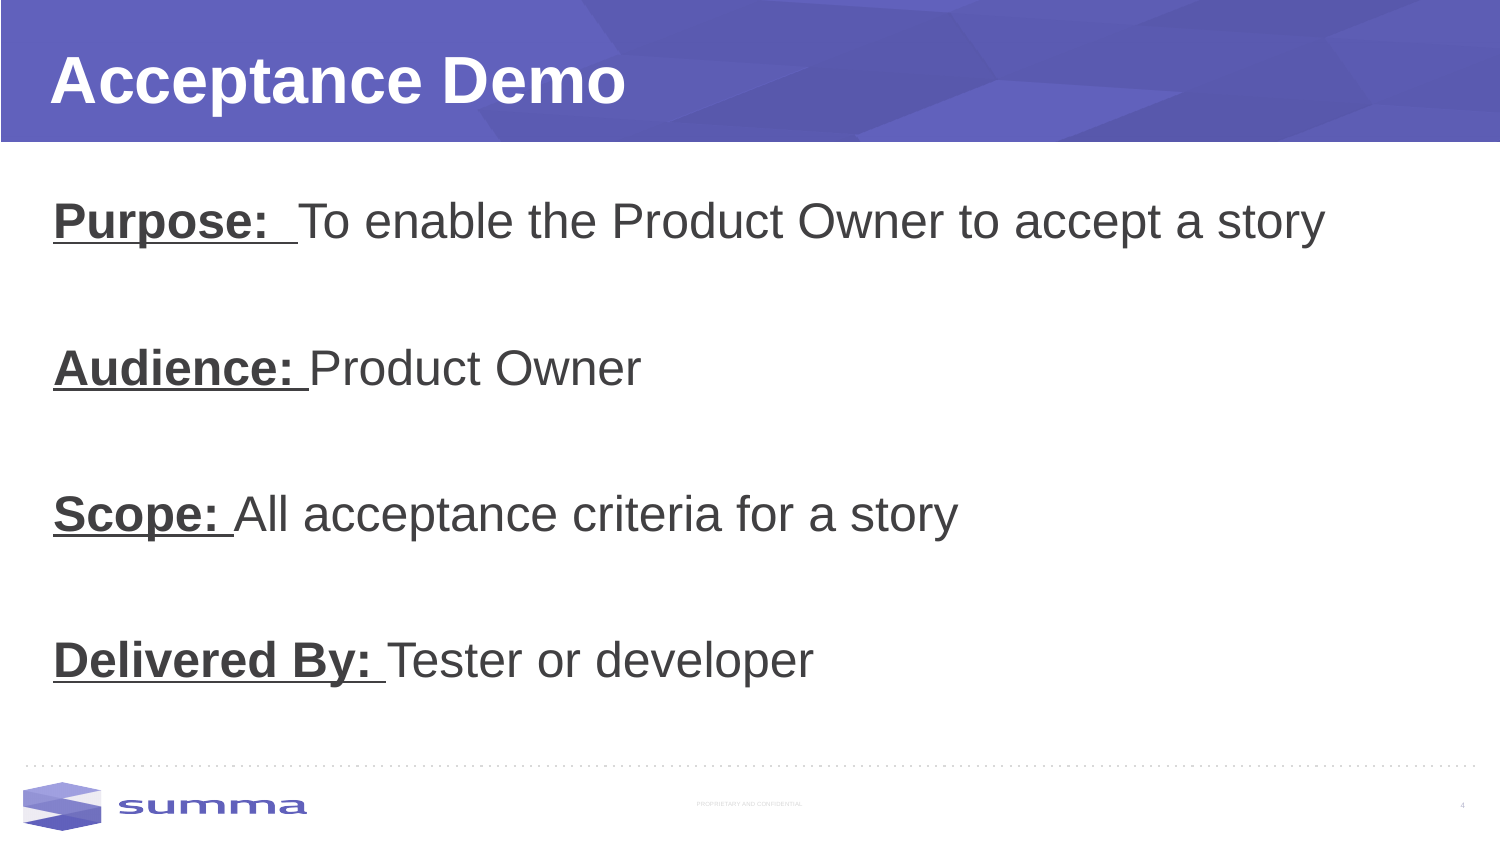

# Acceptance Demo
Purpose:  To enable the Product Owner to accept a story

Audience: Product Owner

Scope: All acceptance criteria for a story

Delivered By: Tester or developer

4